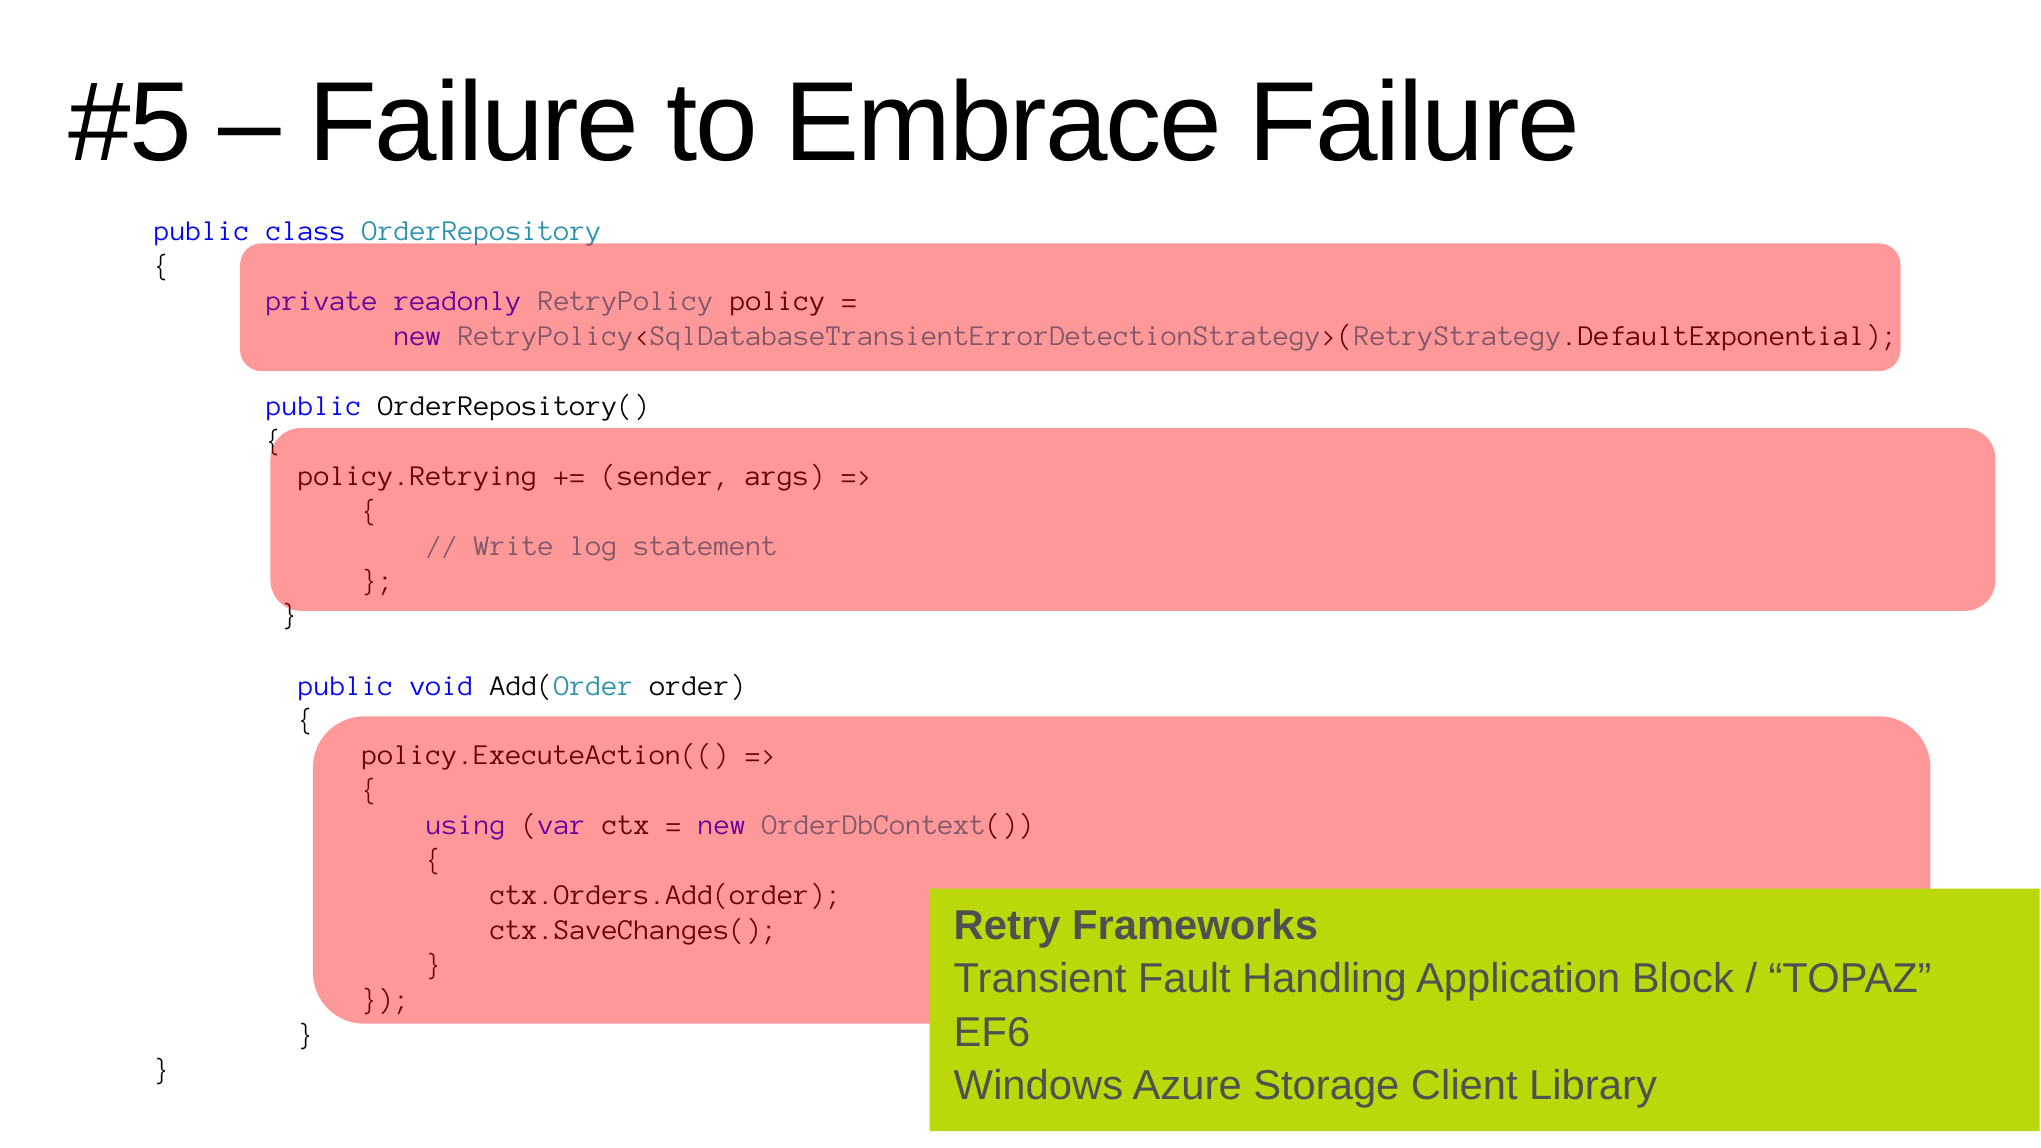

# #5 – Failure to Embrace Failure
public class OrderRepository
{
       private readonly RetryPolicy policy =
               new RetryPolicy<SqlDatabaseTransientErrorDetectionStrategy>(RetryStrategy.DefaultExponential);

       public OrderRepository()
       {
         policy.Retrying += (sender, args) =>
             {
                 // Write log statement
             };
        }

         public void Add(Order order)
         {
             policy.ExecuteAction(() =>
             {
                 using (var ctx = new OrderDbContext())
                 {
                     ctx.Orders.Add(order);
                     ctx.SaveChanges();
                 }
             });
         }
}

Retry Frameworks
Transient Fault Handling Application Block / “TOPAZ”
EF6
Windows Azure Storage Client Library